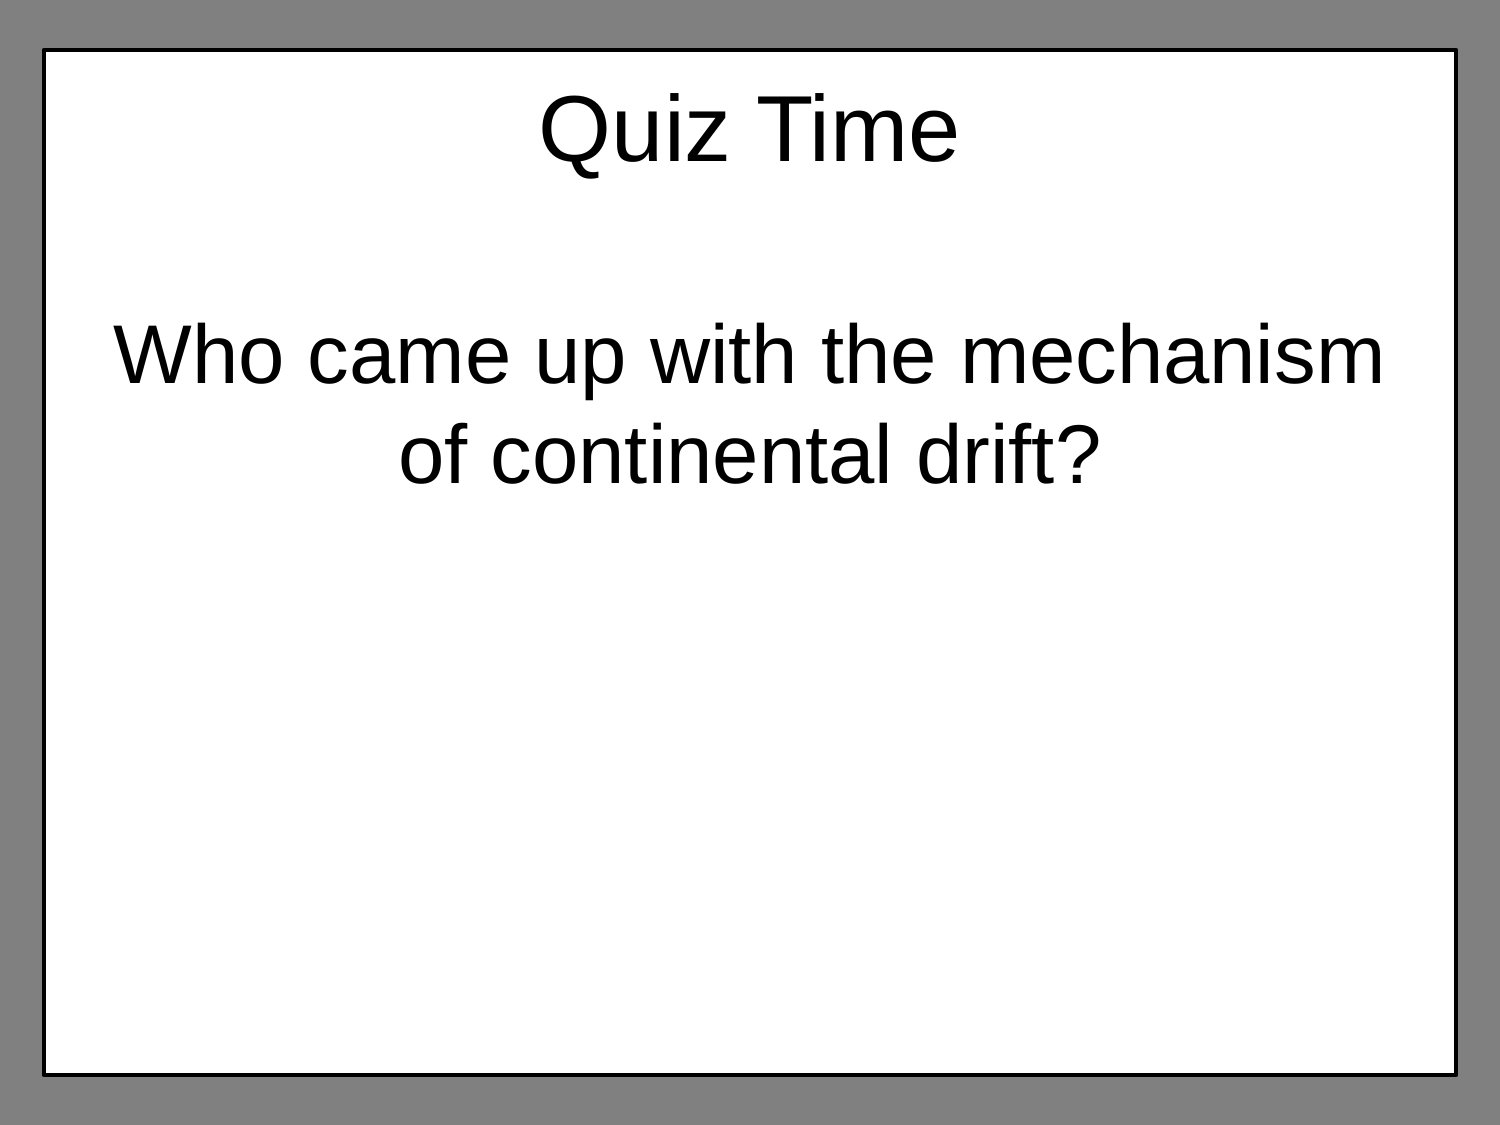

Quiz Time
Who came up with the mechanism of continental drift?